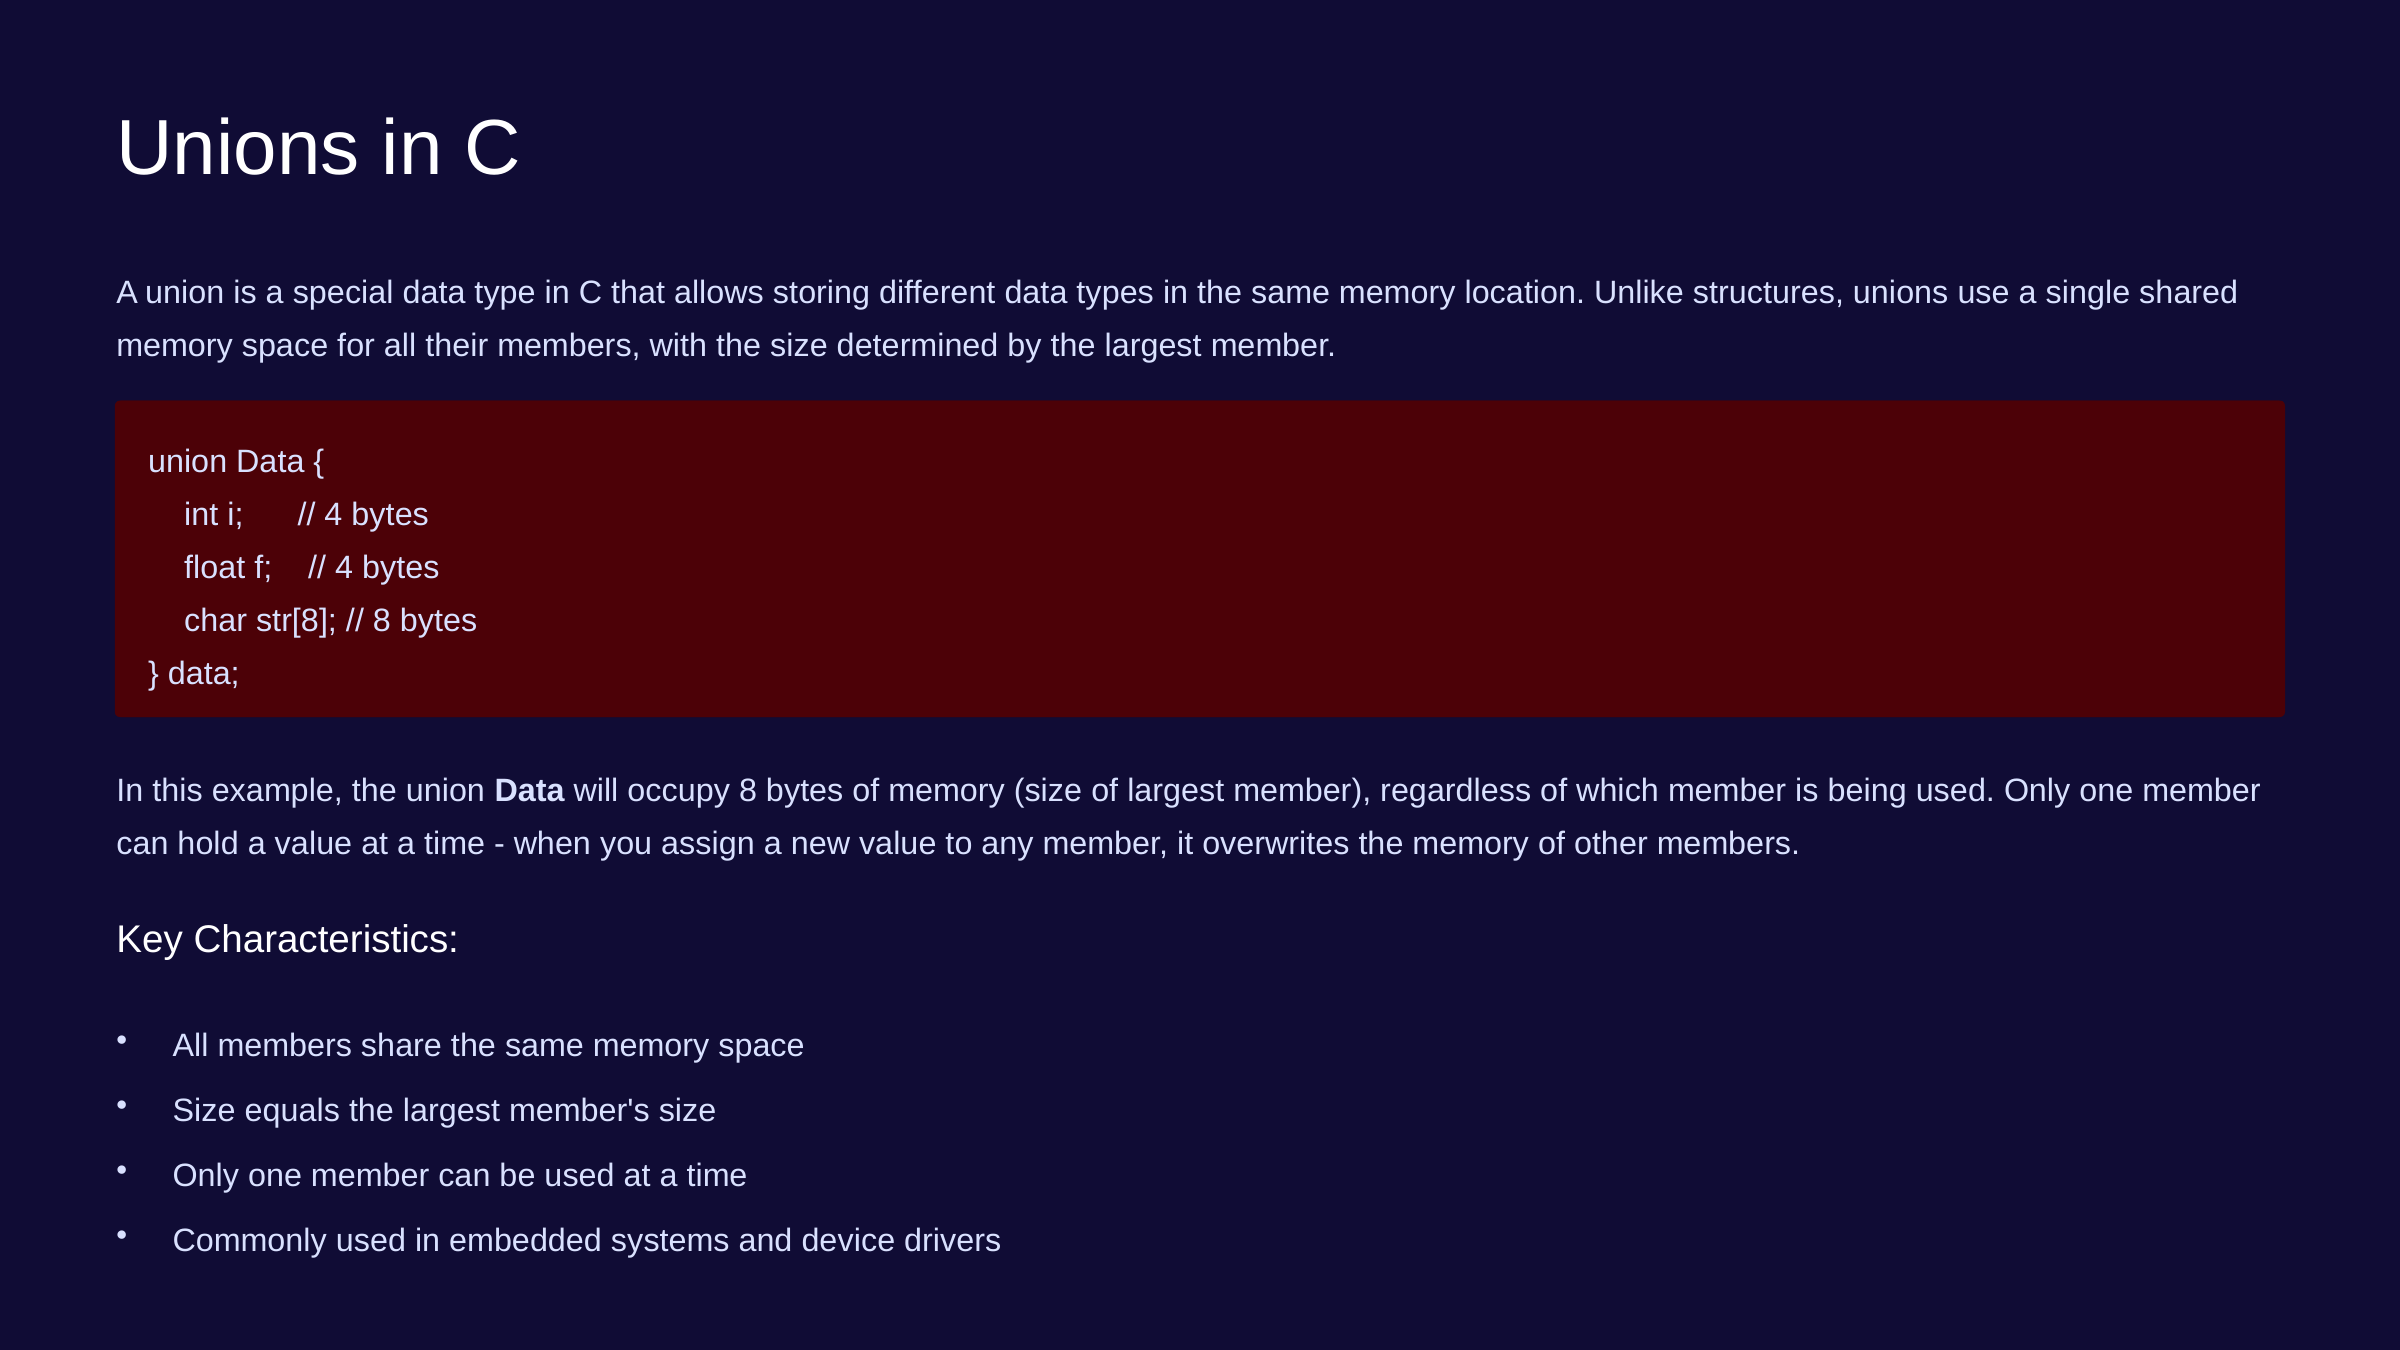

Unions in C
A union is a special data type in C that allows storing different data types in the same memory location. Unlike structures, unions use a single shared memory space for all their members, with the size determined by the largest member.

union Data {
    int i;      // 4 bytes
    float f;    // 4 bytes
    char str[8]; // 8 bytes
} data;
In this example, the union Data will occupy 8 bytes of memory (size of largest member), regardless of which member is being used. Only one member can hold a value at a time - when you assign a new value to any member, it overwrites the memory of other members.
Key Characteristics:
All members share the same memory space
Size equals the largest member's size
Only one member can be used at a time
Commonly used in embedded systems and device drivers